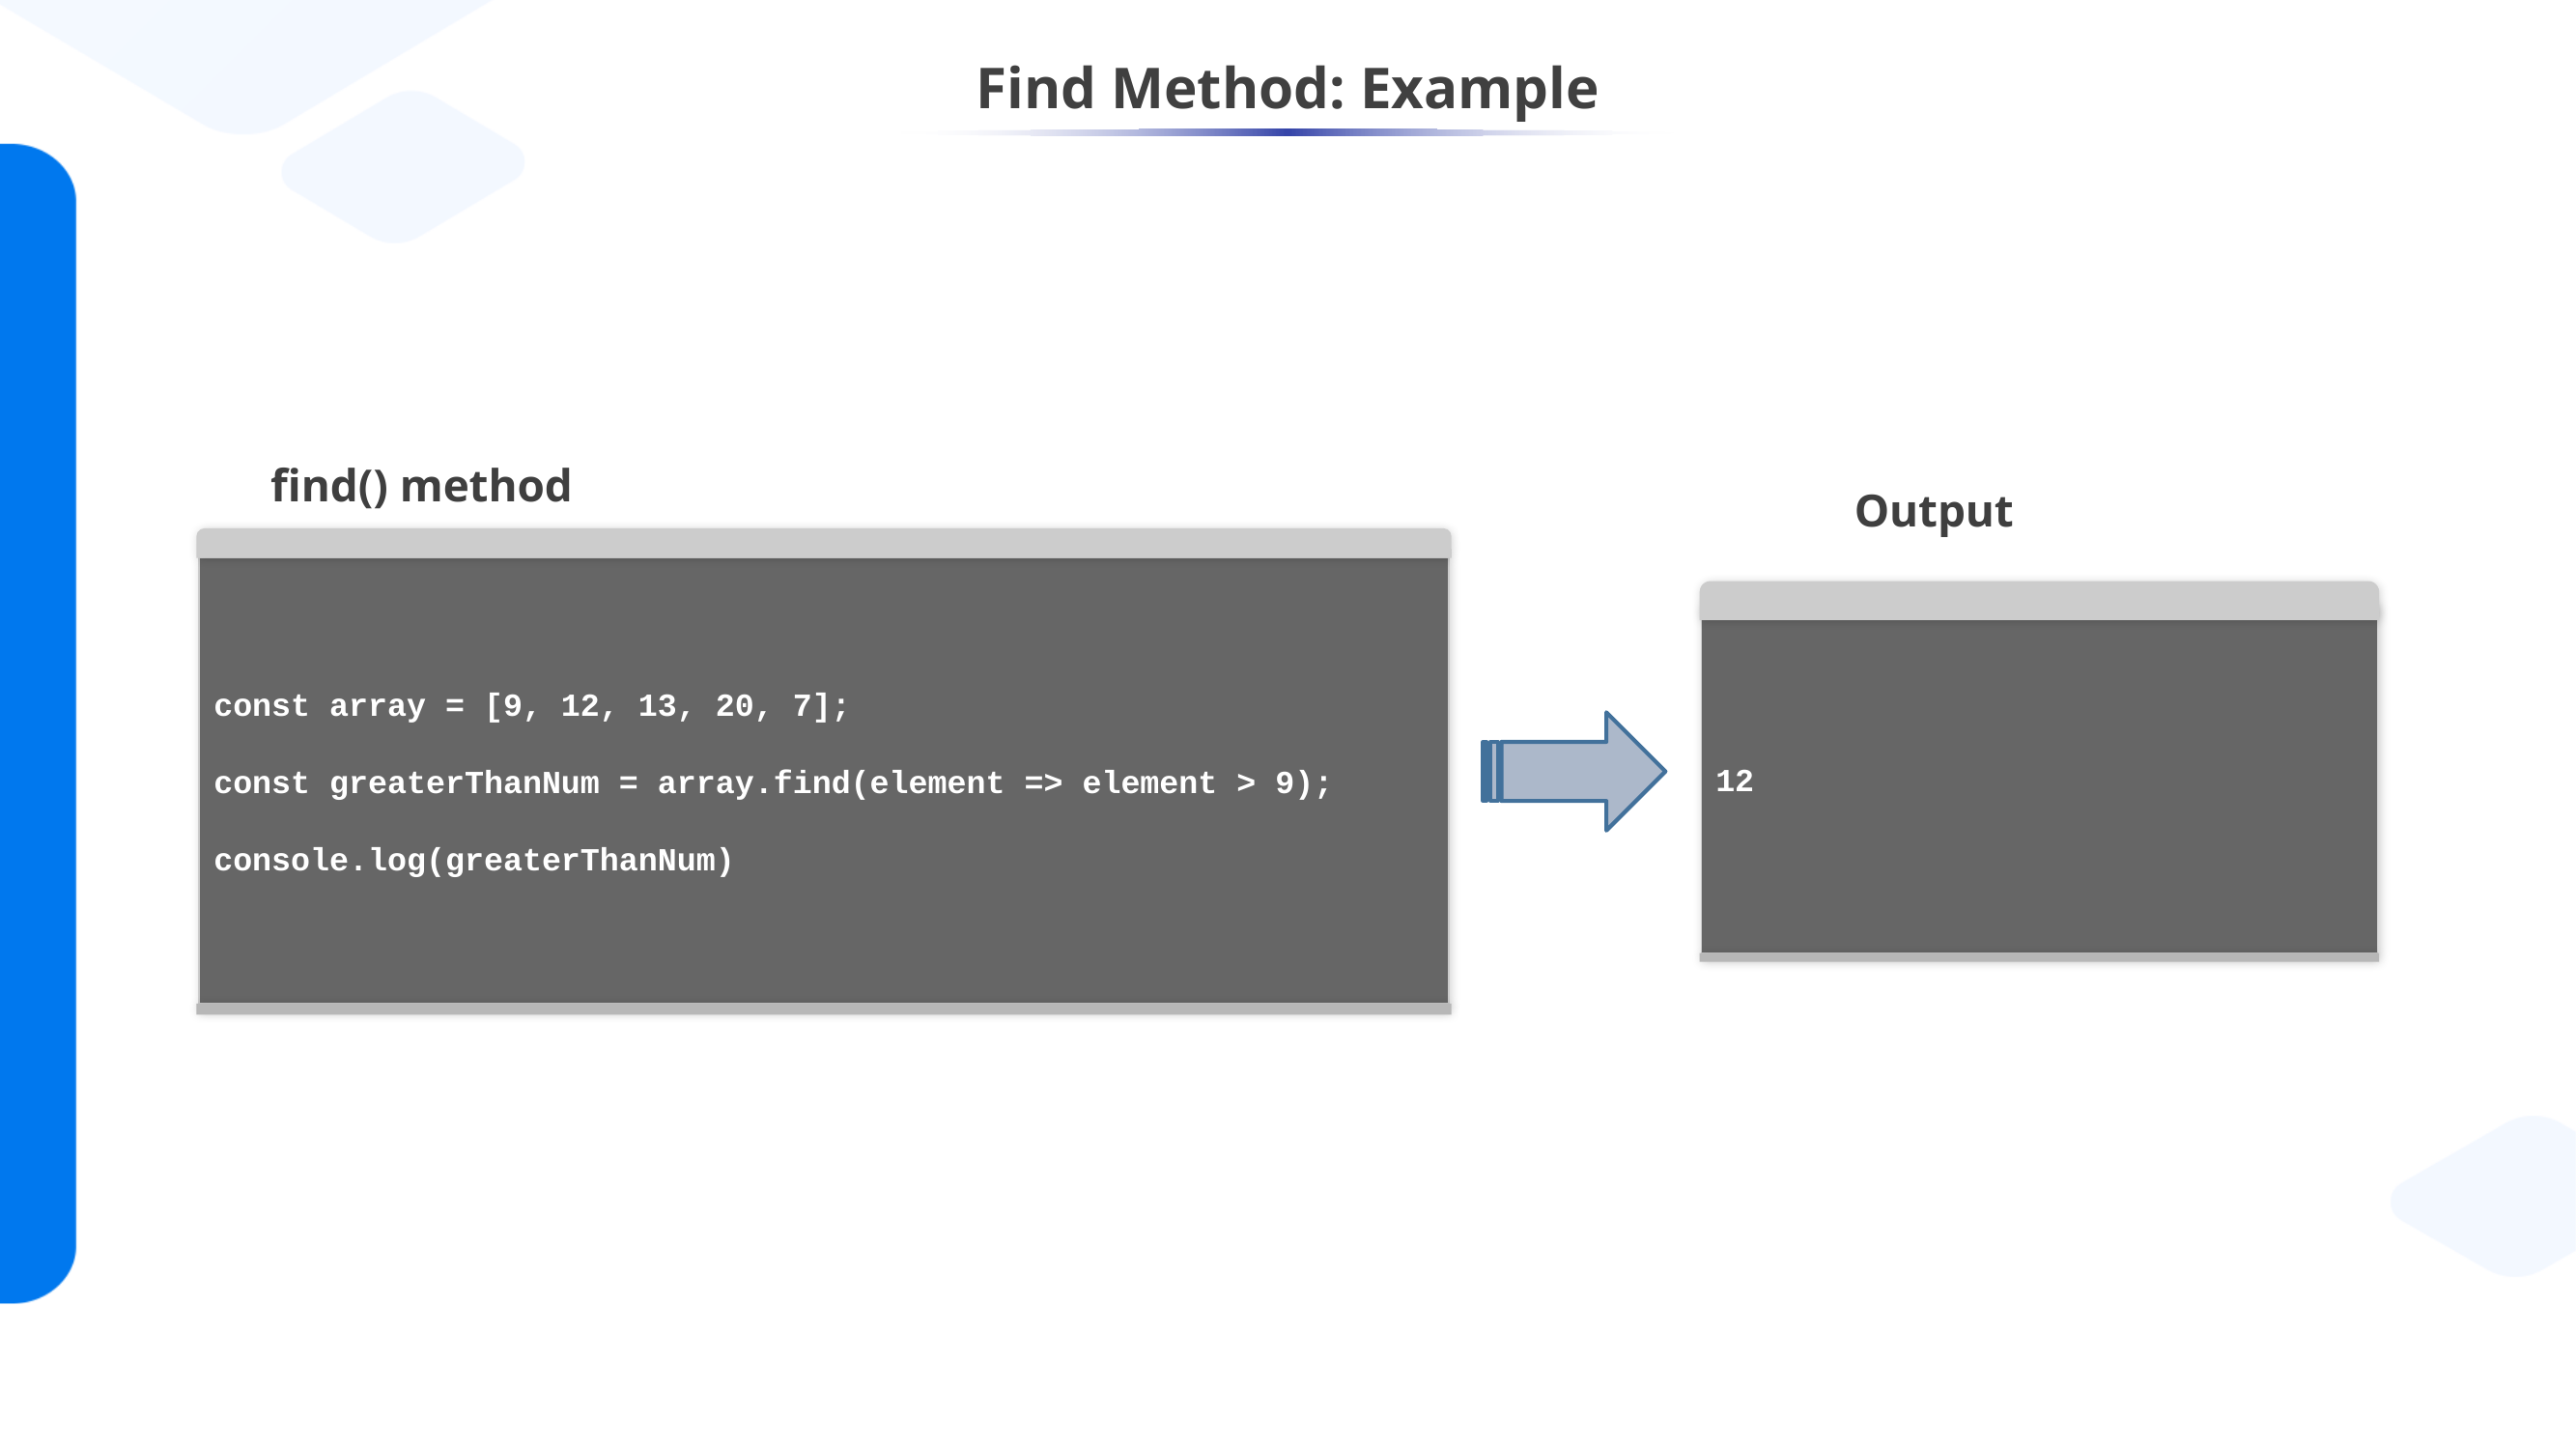

# Find Method: Example

Output
find() method

const array = [9, 12, 13, 20, 7];

const greaterThanNum = array.find(element => element > 9);

console.log(greaterThanNum)

12